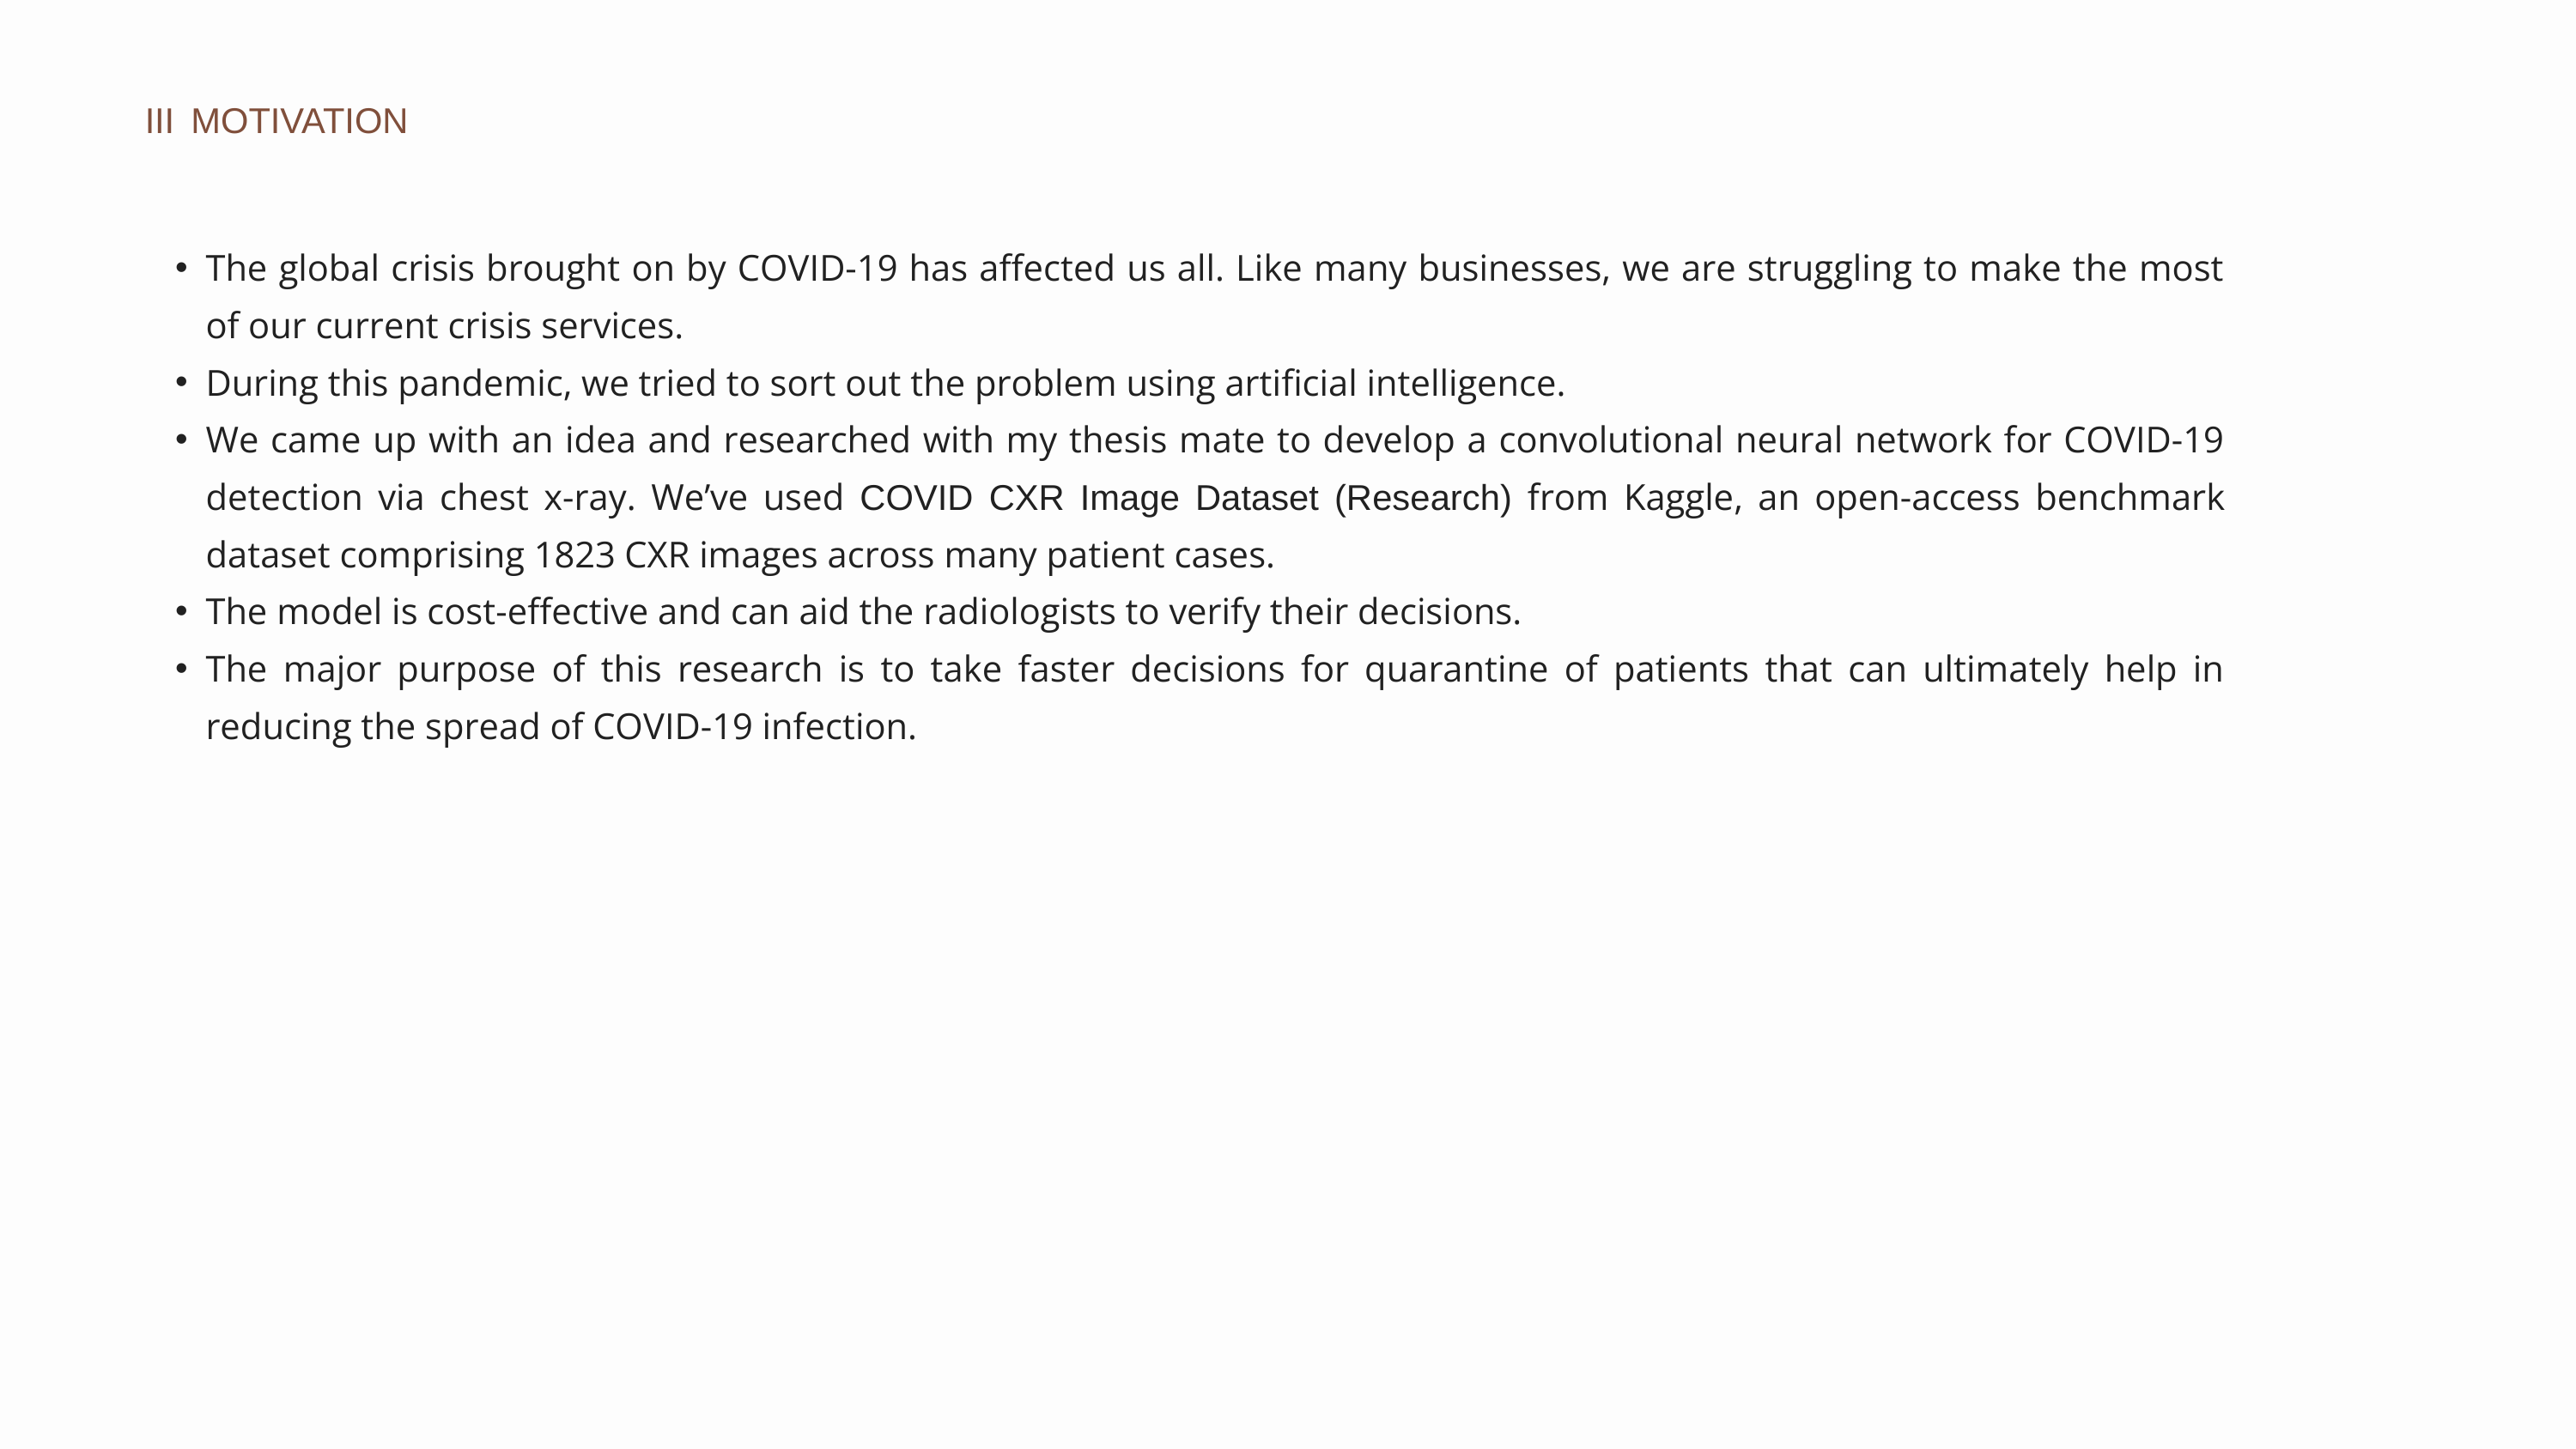

III
MOTIVATION
The global crisis brought on by COVID-19 has affected us all. Like many businesses, we are struggling to make the most of our current crisis services.
During this pandemic, we tried to sort out the problem using artificial intelligence.
We came up with an idea and researched with my thesis mate to develop a convolutional neural network for COVID-19 detection via chest x-ray. We’ve used COVID CXR Image Dataset (Research) from Kaggle, an open-access benchmark dataset comprising 1823 CXR images across many patient cases.
The model is cost-effective and can aid the radiologists to verify their decisions.
The major purpose of this research is to take faster decisions for quarantine of patients that can ultimately help in reducing the spread of COVID-19 infection.